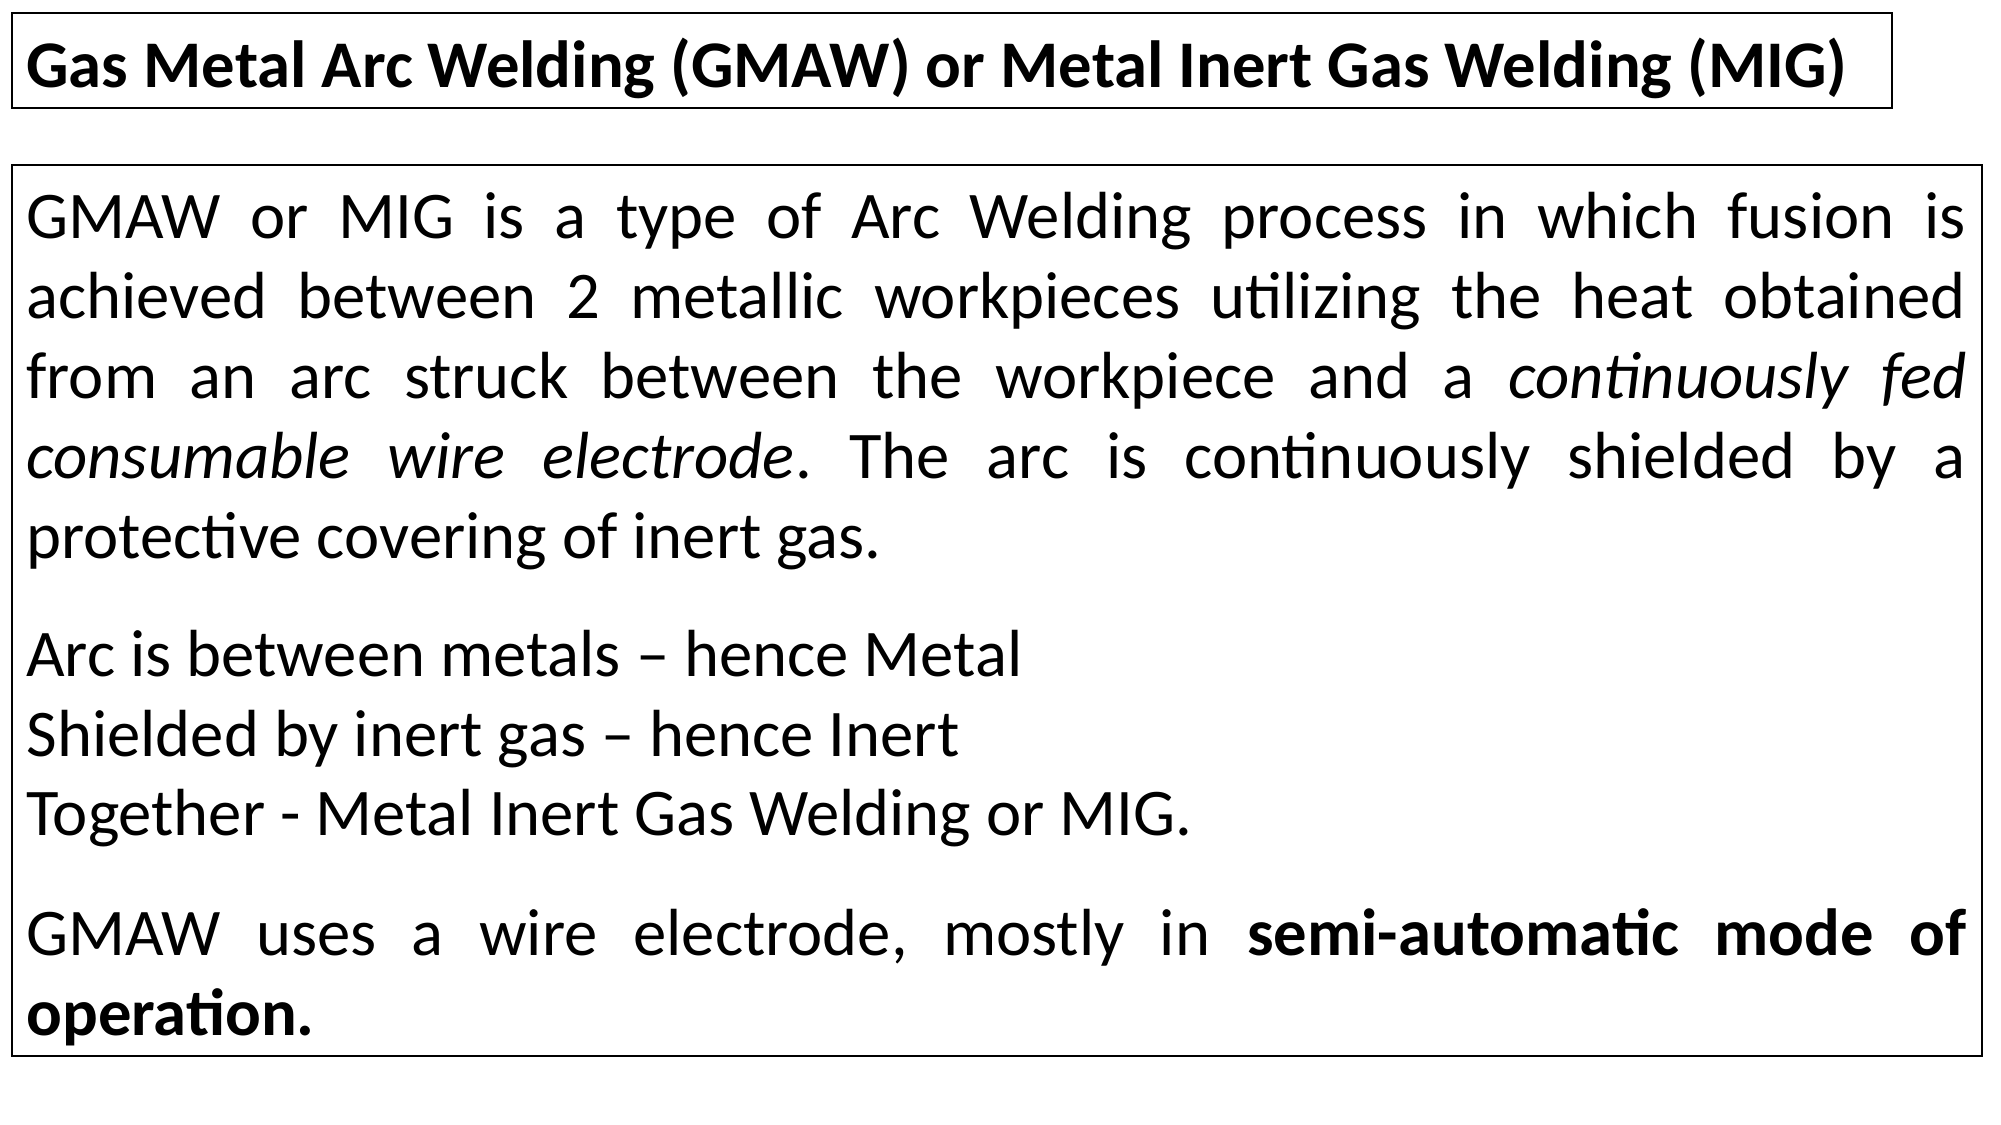

Gas Metal Arc Welding (GMAW) or Metal Inert Gas Welding (MIG)
GMAW or MIG is a type of Arc Welding process in which fusion is achieved between 2 metallic workpieces utilizing the heat obtained from an arc struck between the workpiece and a continuously fed consumable wire electrode. The arc is continuously shielded by a protective covering of inert gas.

Arc is between metals – hence Metal
Shielded by inert gas – hence Inert
Together - Metal Inert Gas Welding or MIG.

GMAW uses a wire electrode, mostly in semi-automatic mode of operation.